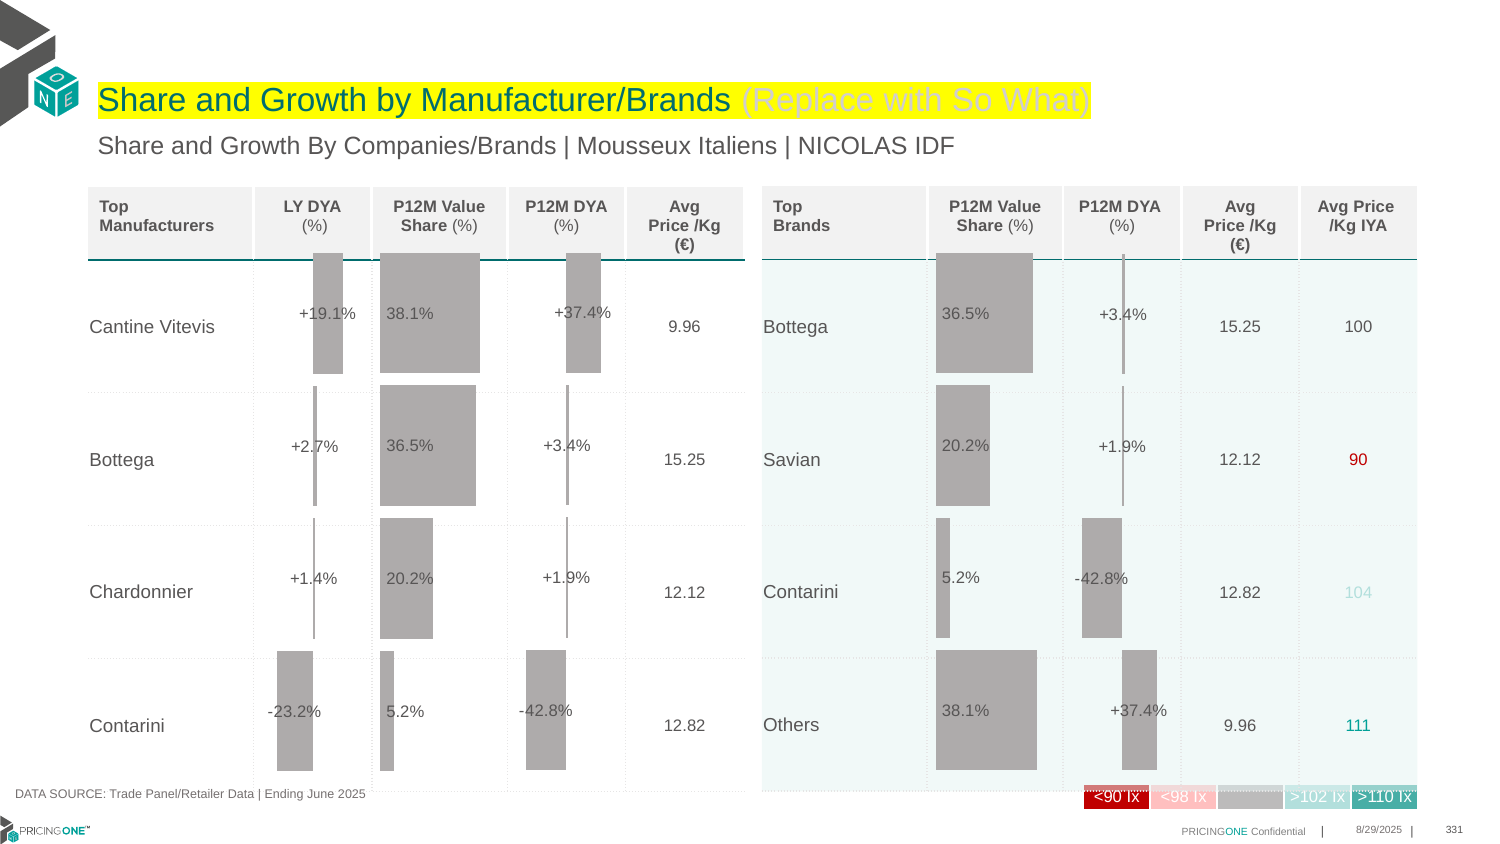

# Share and Growth by Manufacturer/Brands (Replace with So What)

Share and Growth By Companies/Brands | Mousseux Italiens | NICOLAS IDF
| Top Brands | P12M Value Share (%) | P12M DYA (%) | Avg Price /Kg (€) | Avg Price /Kg IYA |
| --- | --- | --- | --- | --- |
| Bottega |  |  | 15.25 | 100 |
| Savian |  |  | 12.12 | 90 |
| Contarini |  |  | 12.82 | 104 |
| Others |  |  | 9.96 | 111 |
| Top Manufacturers | LY DYA (%) | P12M Value Share (%) | P12M DYA (%) | Avg Price /Kg (€) |
| --- | --- | --- | --- | --- |
| Cantine Vitevis |  |  |  | 9.96 |
| Bottega |  |  |  | 15.25 |
| Chardonnier |  |  |  | 12.12 |
| Contarini |  |  |  | 12.82 |

### Chart

| Category | Share DYA P12M |
|---|---|
|  | 0.3744677540908983 |

### Chart

| Category | Value Share P12M |
|---|---|
|  | 0.3813459408605352 |

### Chart

| Category | Share DYA LY |
|---|---|
|  | 0.19124934863075865 |

### Chart

| Category | Value Share |
|---|---|
|  | 0.36477049049246596 |

### Chart

| Category | Share DYA |
|---|---|
|  | 0.034440965805056956 |
DATA SOURCE: Trade Panel/Retailer Data | Ending June 2025
| <90 Ix | <98 Ix |  | >102 Ix | >110 Ix |
| --- | --- | --- | --- | --- |

8/29/2025
331